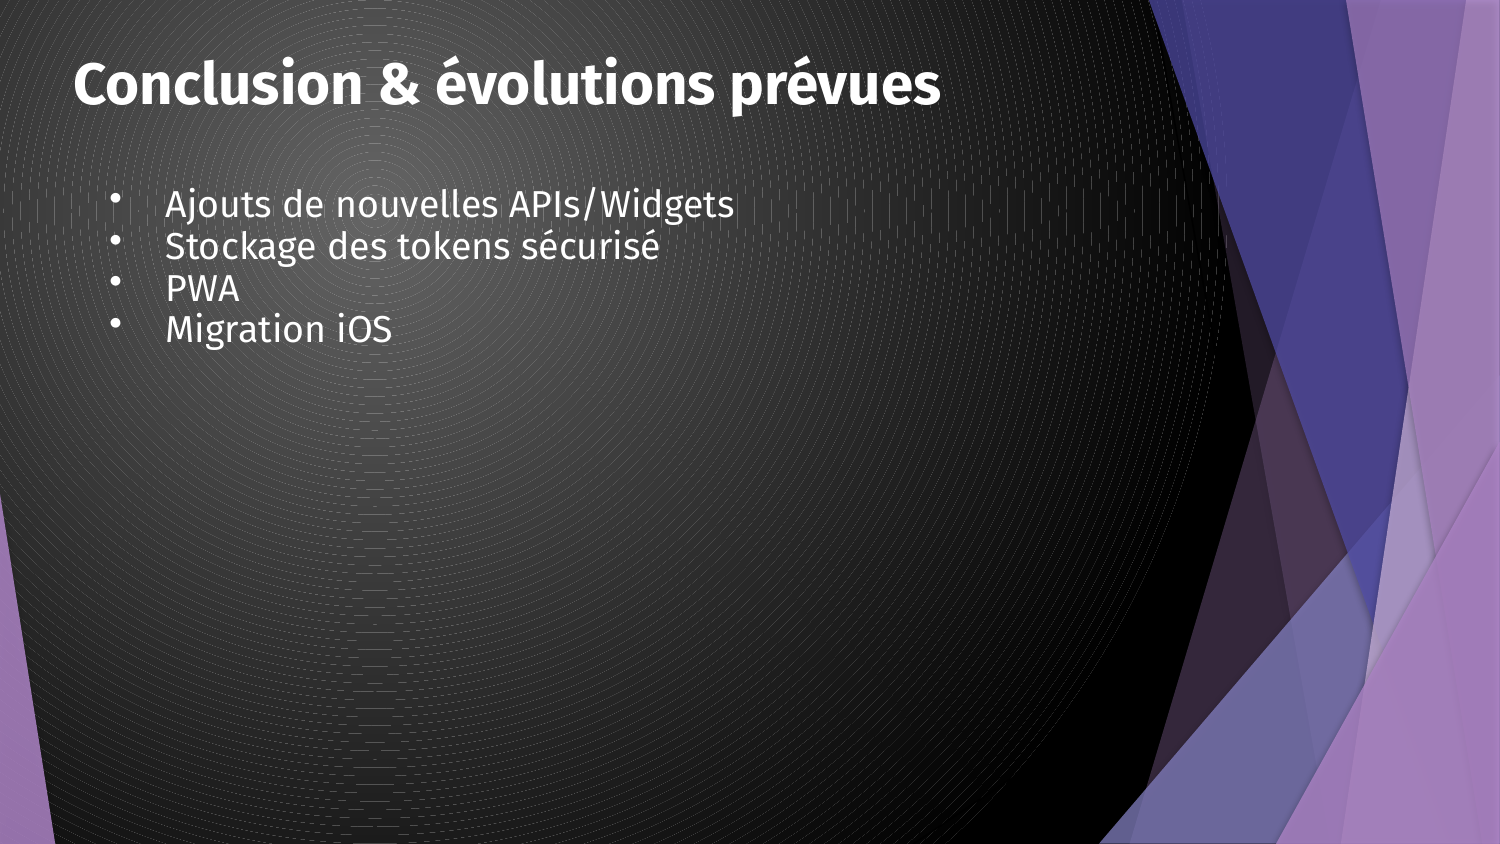

Conclusion & évolutions prévues
Ajouts de nouvelles APIs/Widgets
Stockage des tokens sécurisé
PWA
Migration iOS